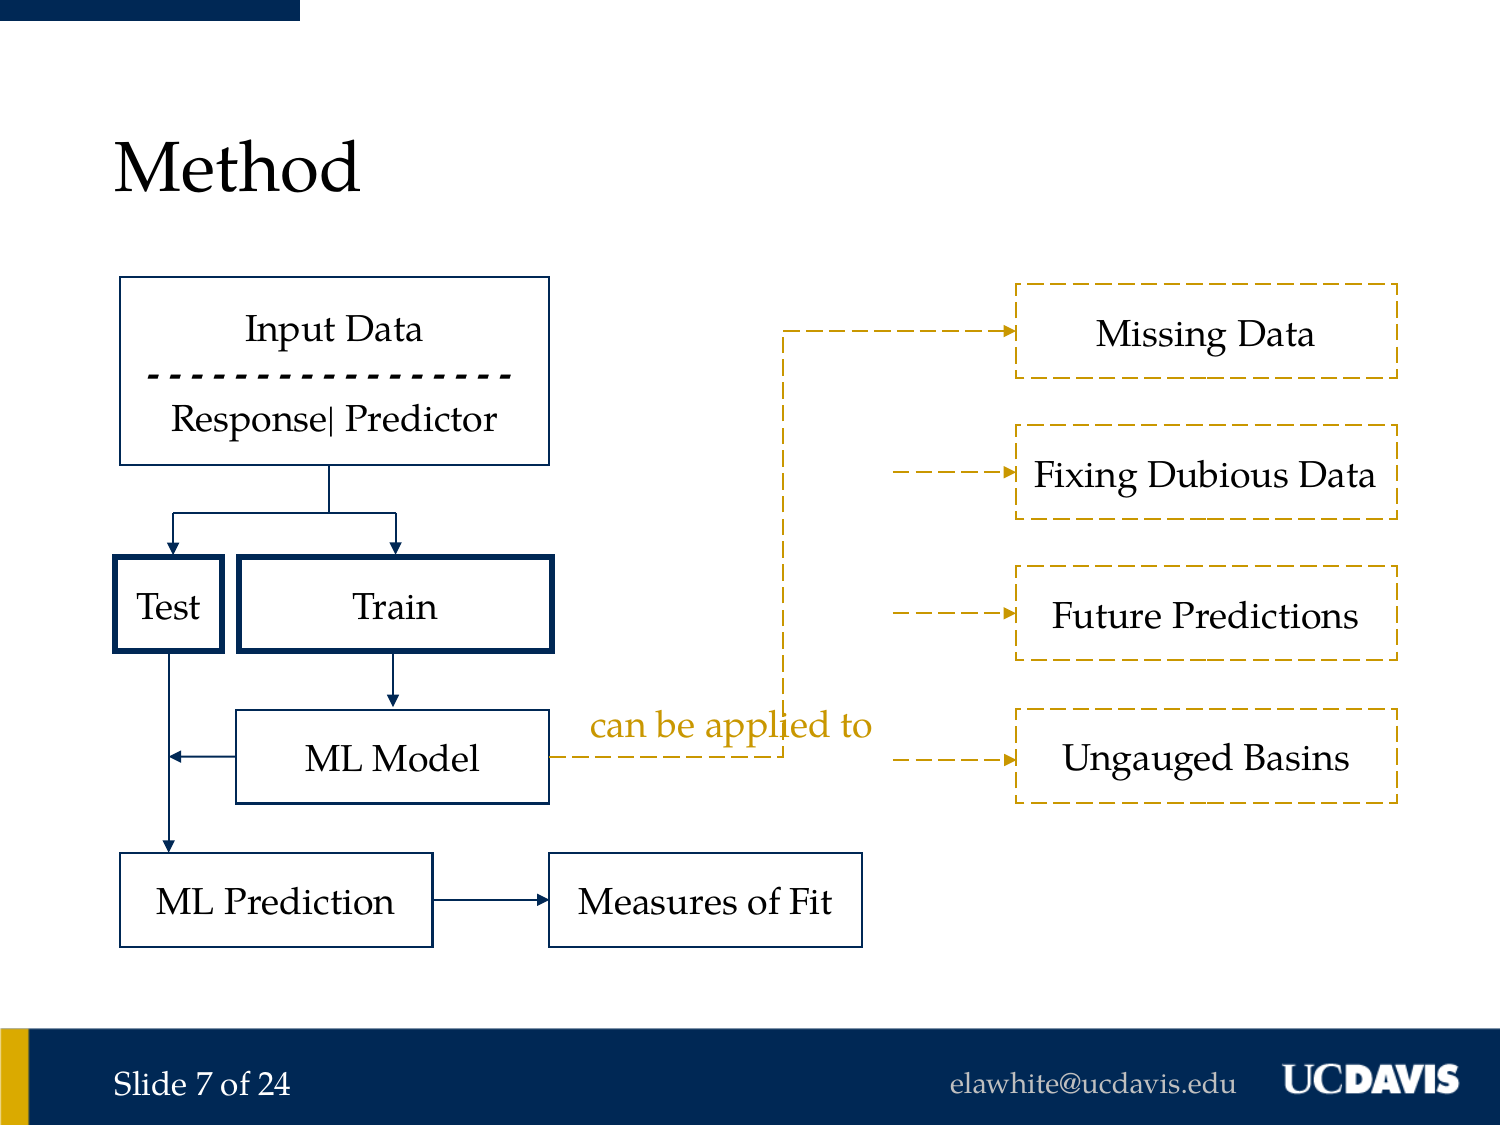

# Method
Input Data
- - - - - - - - - - - - - - - - -
Response| Predictor
Missing Data
Fixing Dubious Data
Test
Train
Future Predictions
can be applied to
Ungauged Basins
ML Model
ML Prediction
Measures of Fit